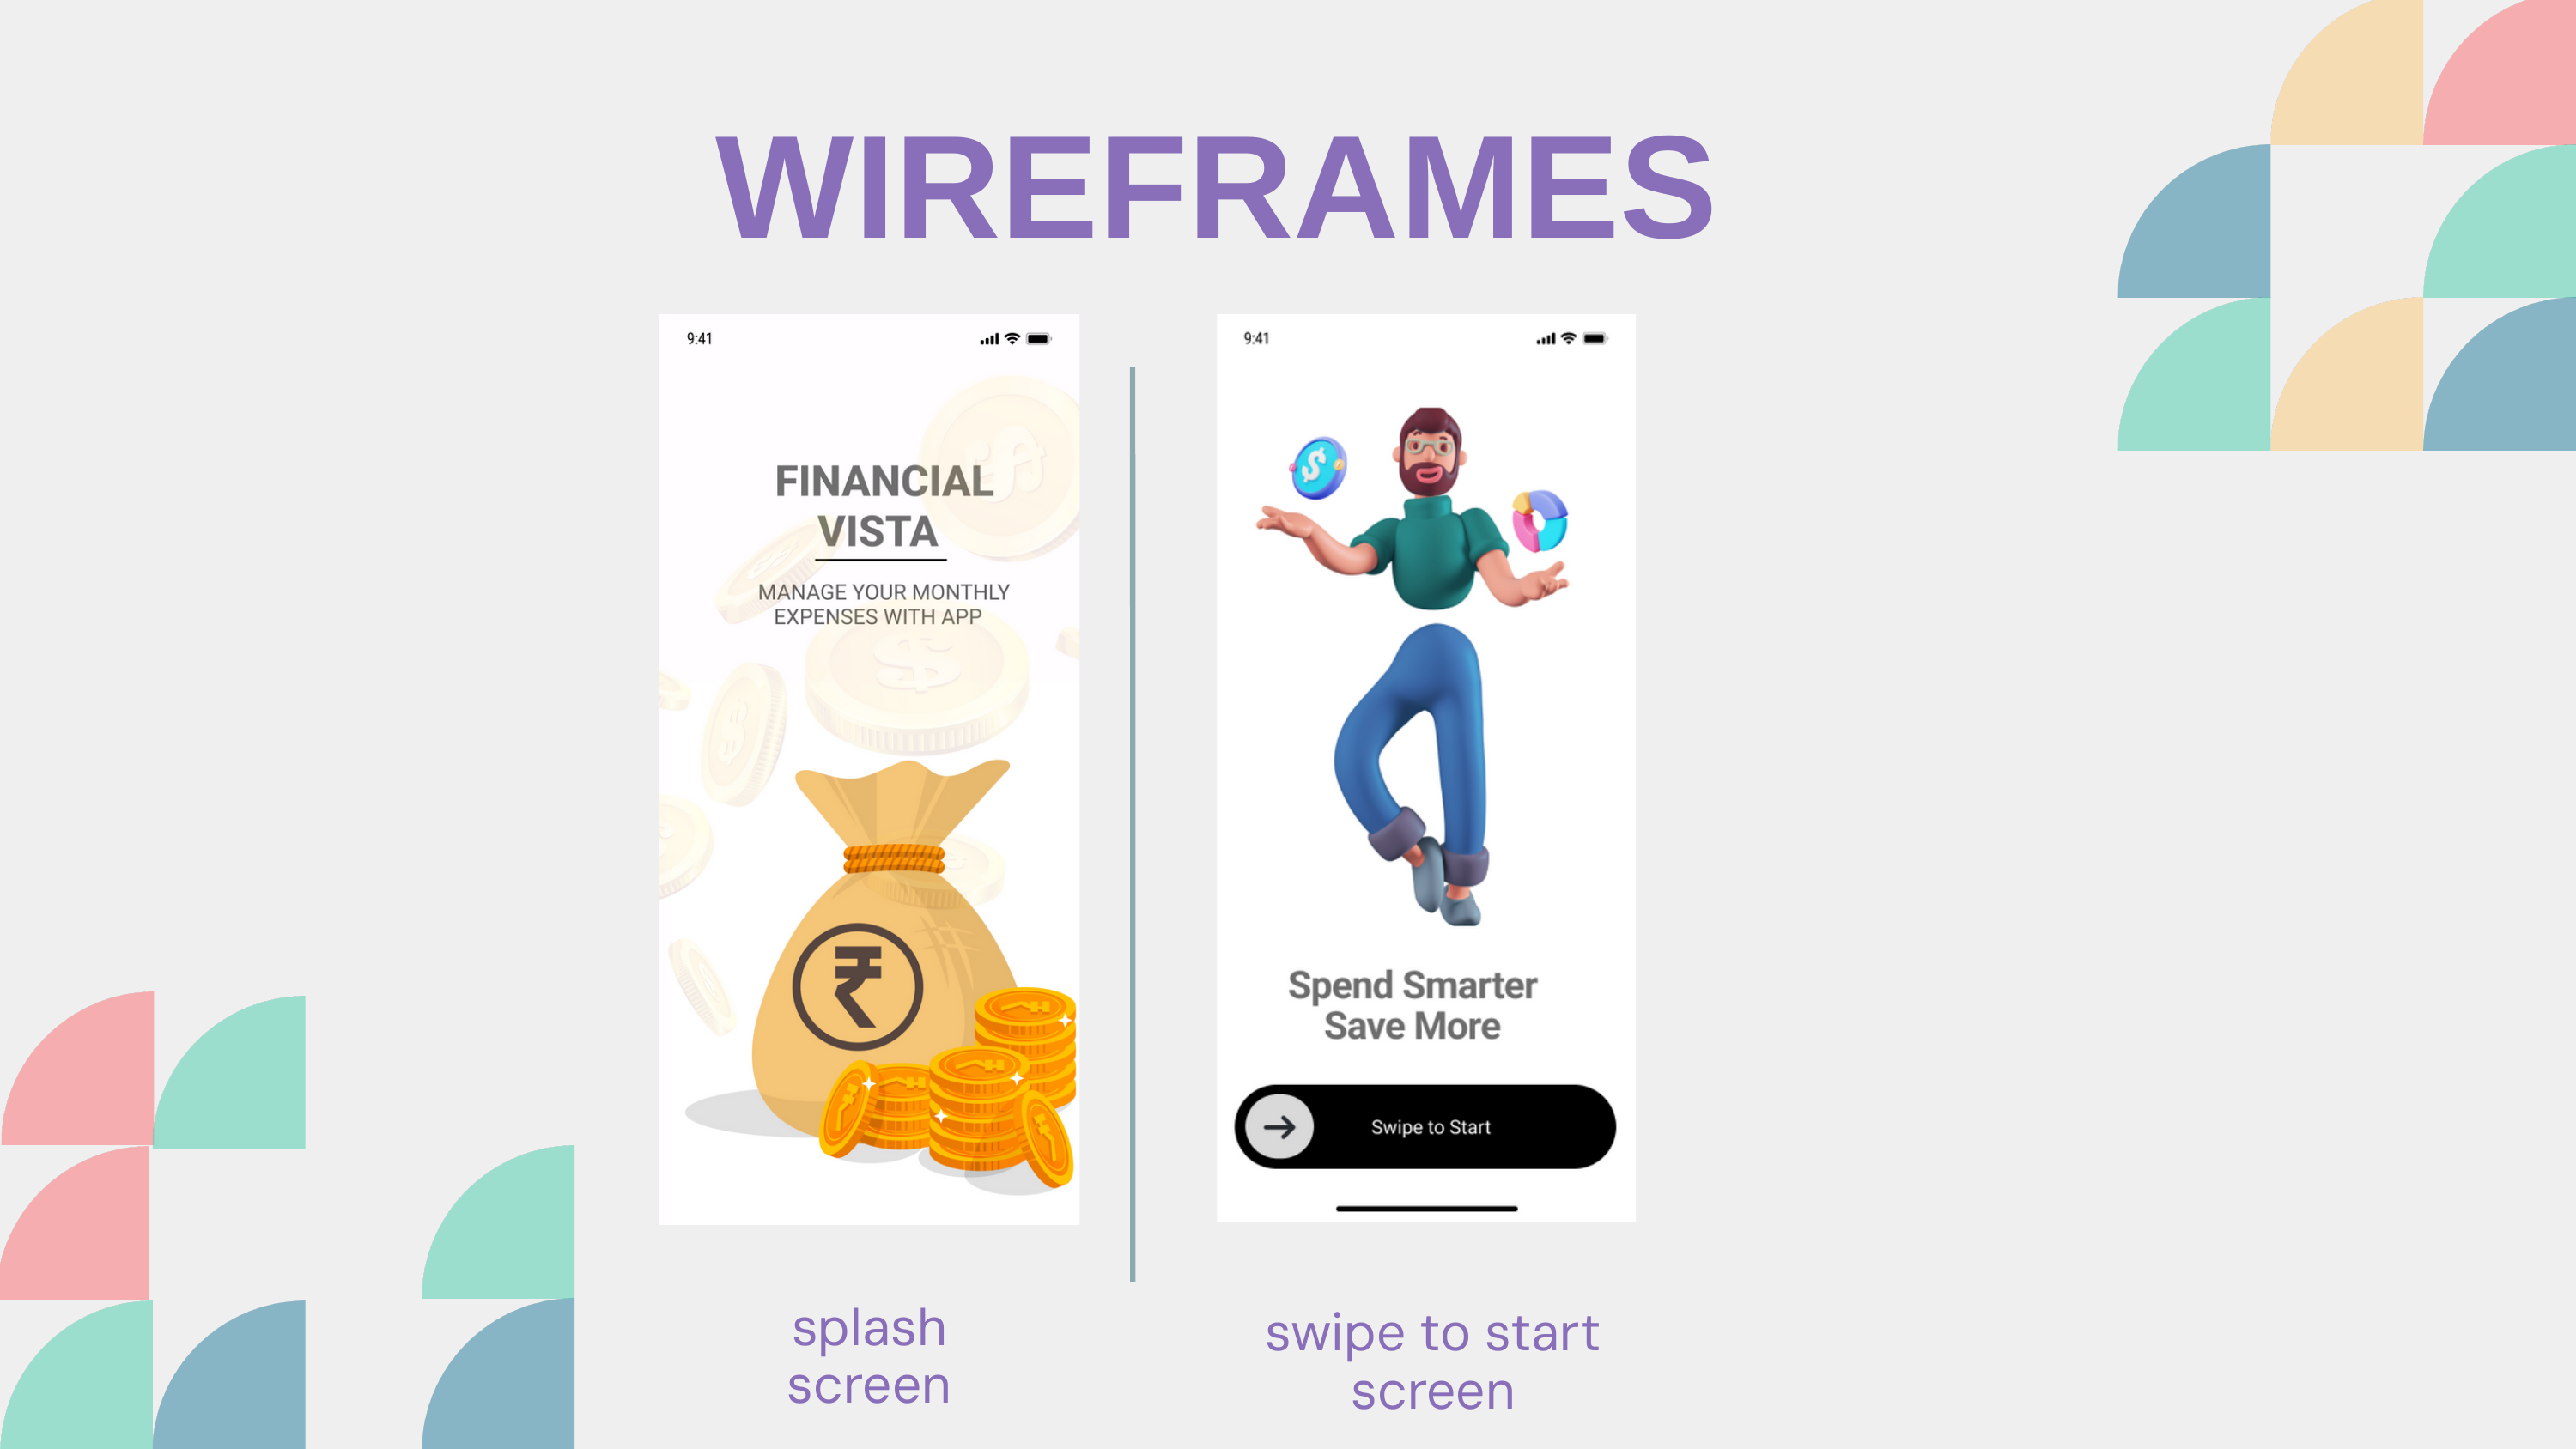

WIREFRAMES

splash screen

swipe to start screen